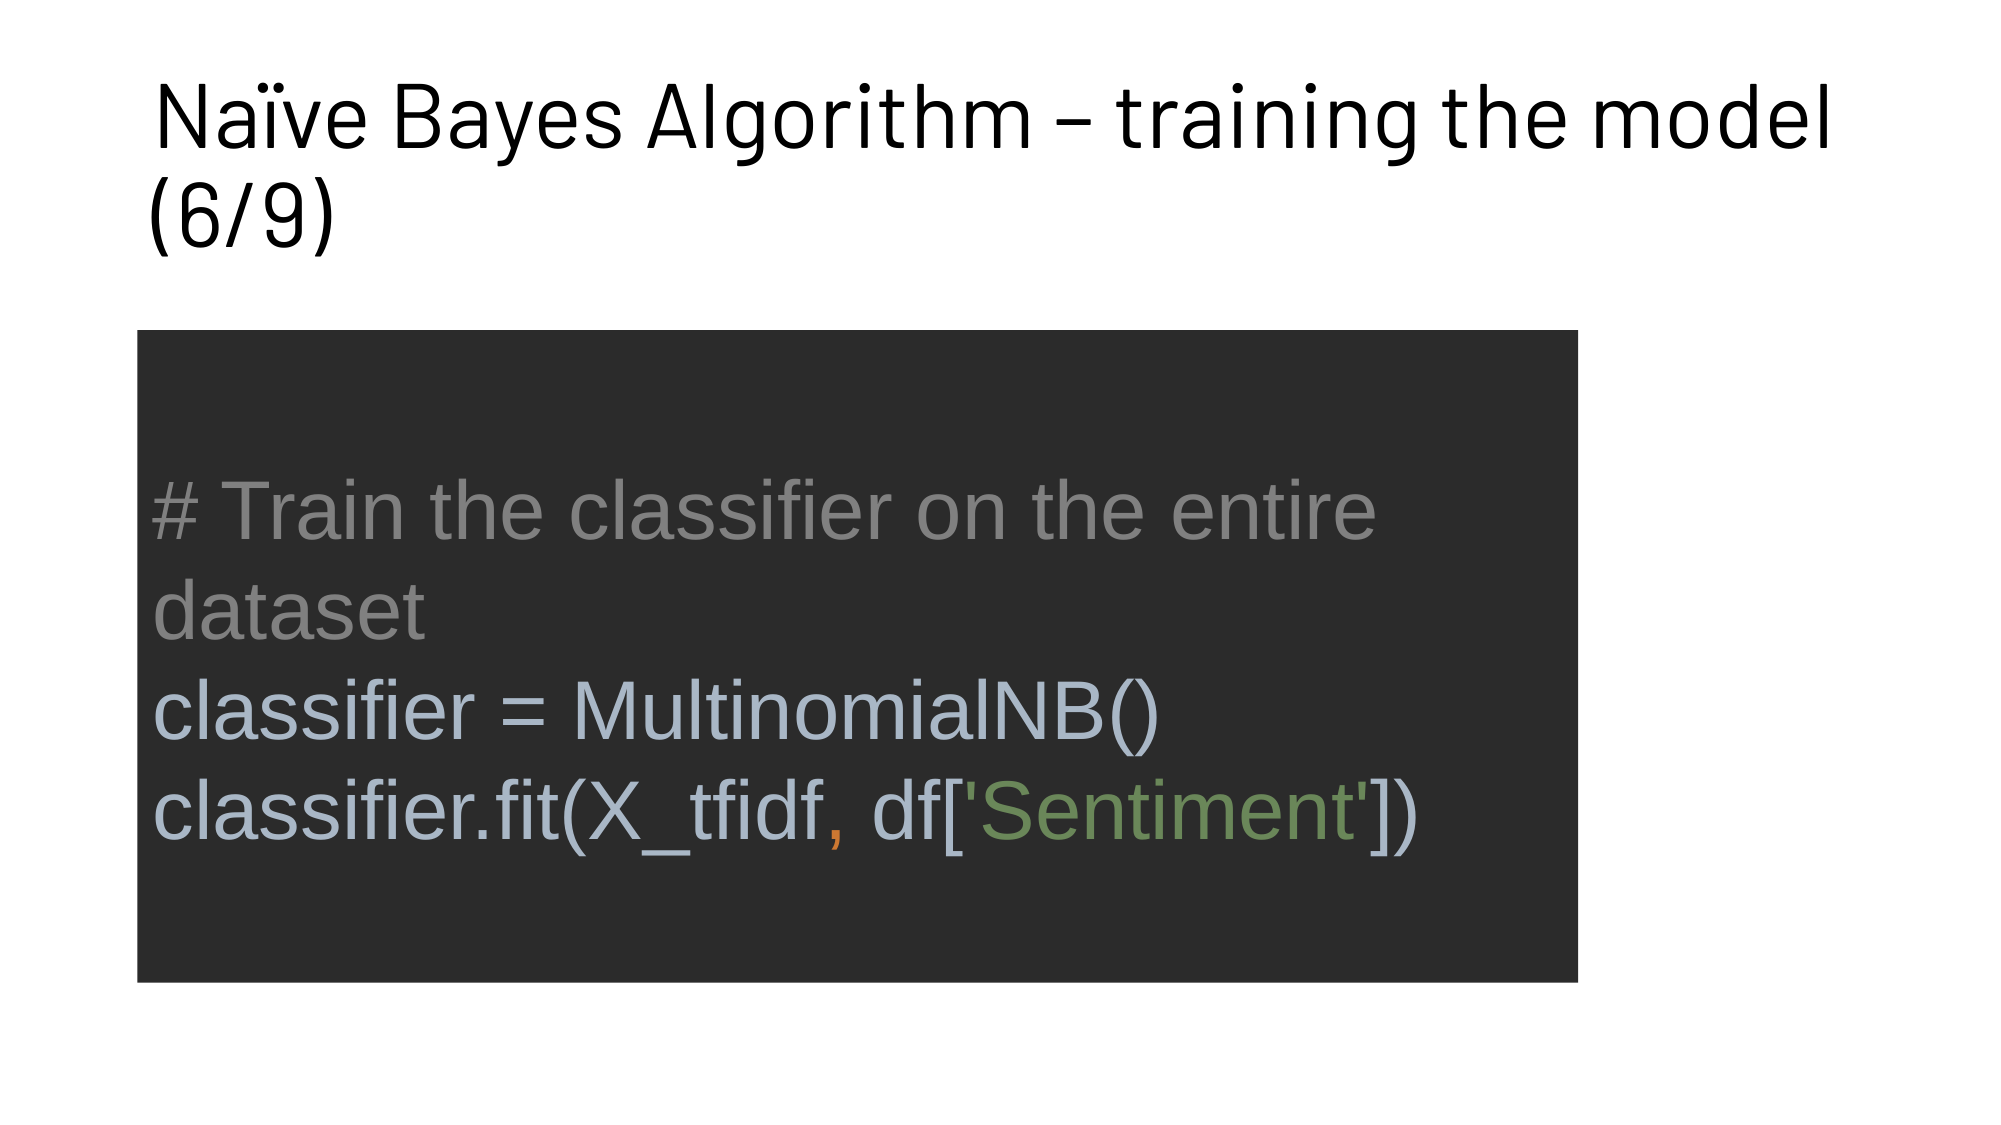

# Naïve Bayes Algorithm – training the model (6/9)
# Train the classifier on the entire dataset classifier = MultinomialNB() classifier.fit(X_tfidf, df['Sentiment'])